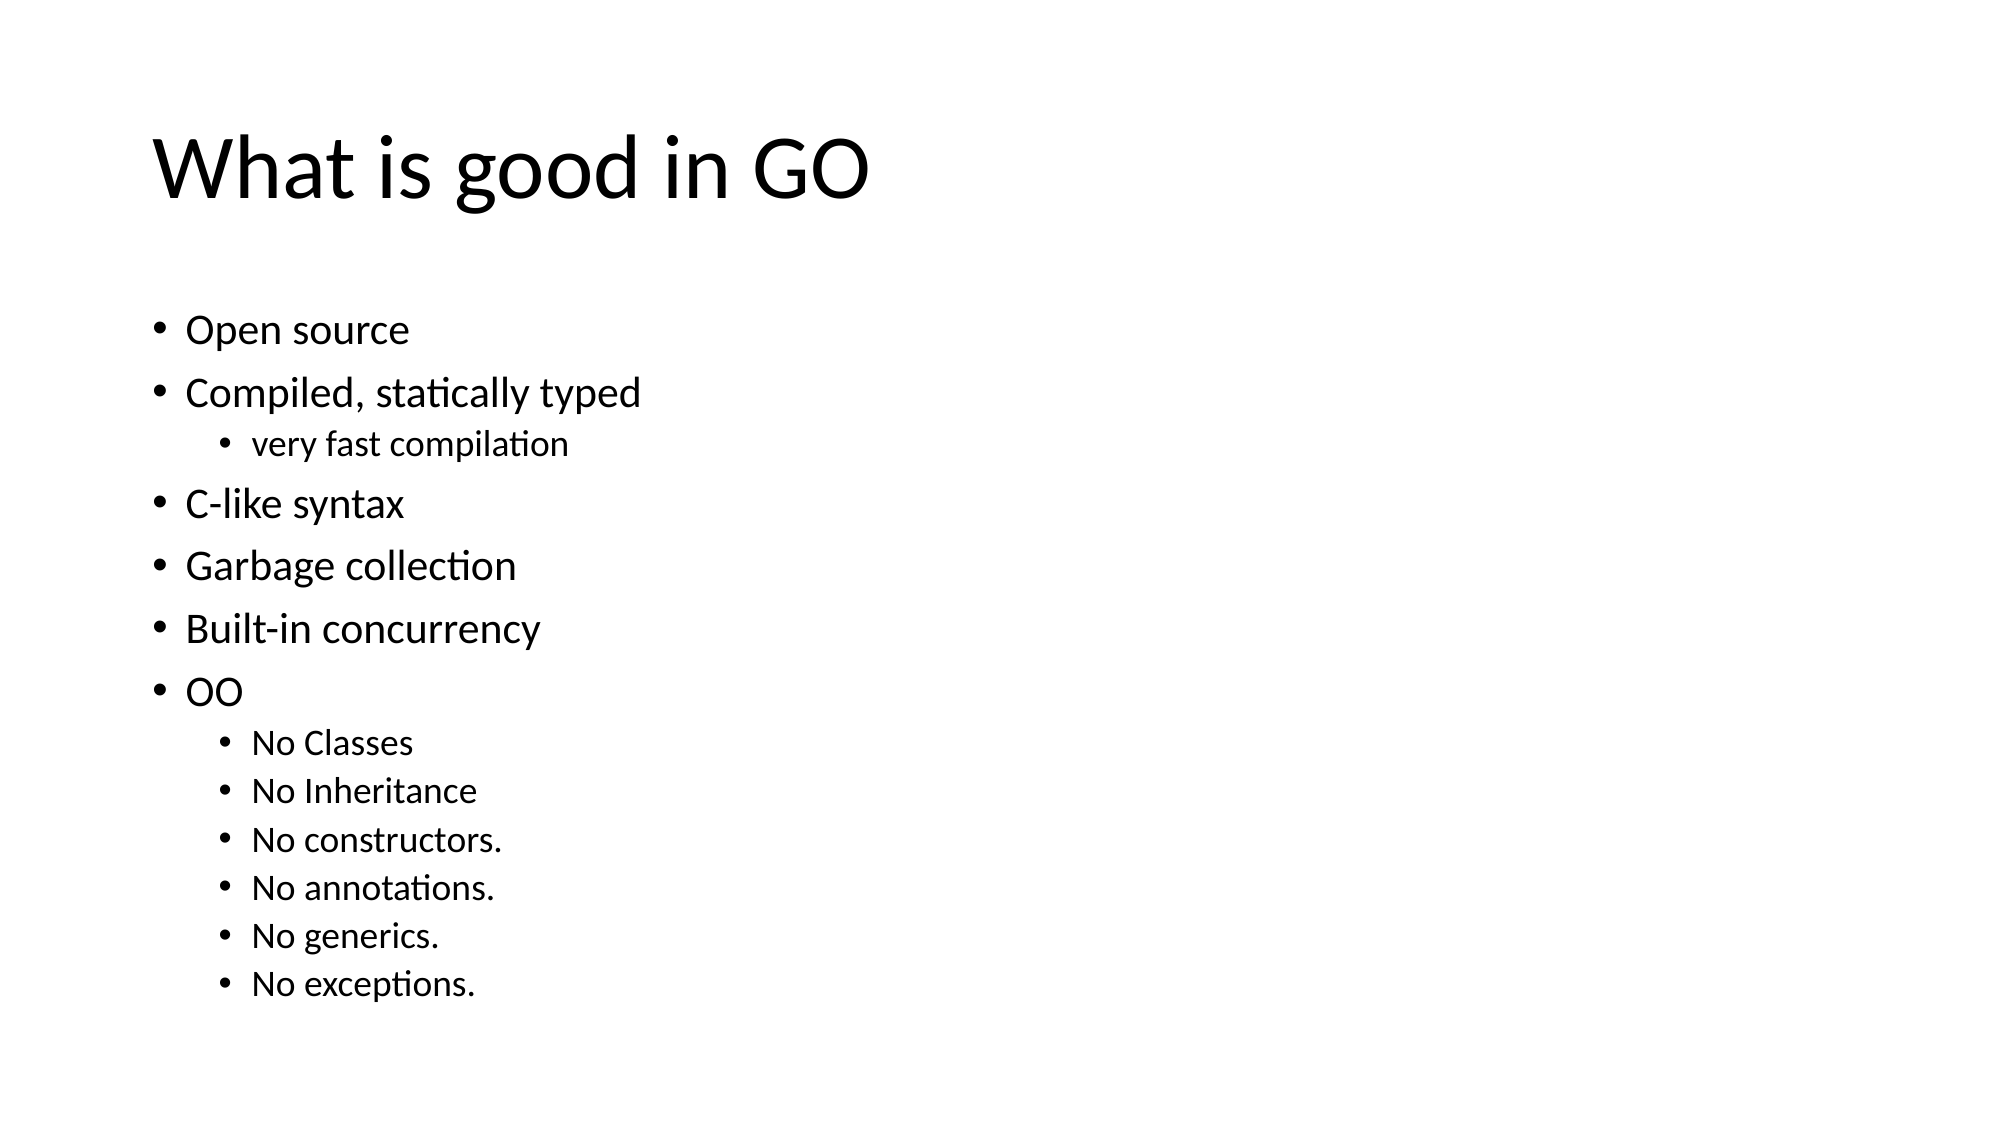

# What is good in GO
Open source
Compiled, statically typed
very fast compilation
C-like syntax
Garbage collection
Built-in concurrency
OO
No Classes
No Inheritance
No constructors.
No annotations.
No generics.
No exceptions.